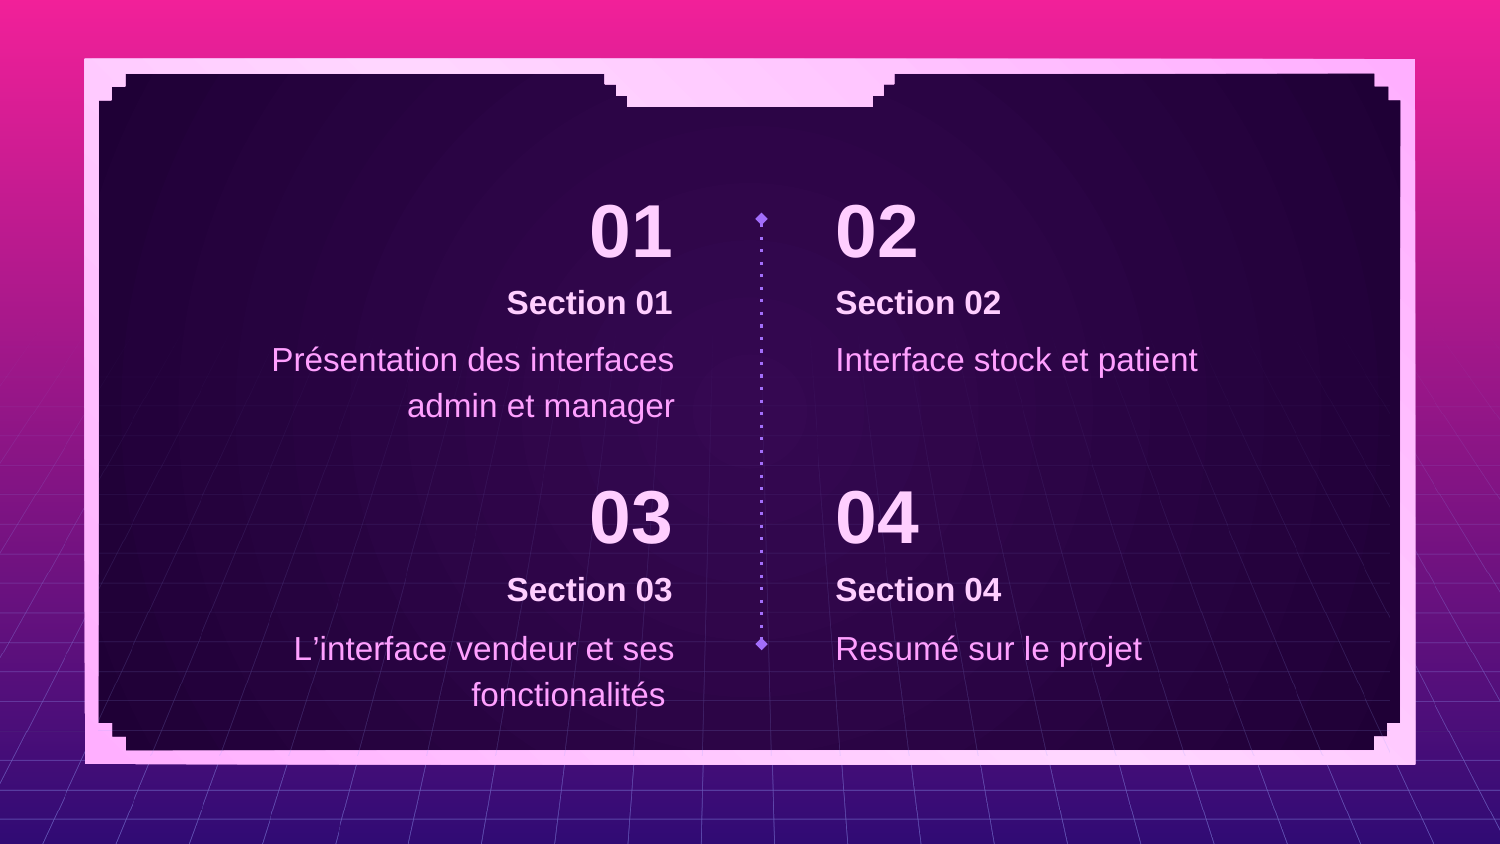

# 01
02
Section 01
Section 02
Présentation des interfaces admin et manager
Interface stock et patient

03
04
Section 03
Section 04
L’interface vendeur et ses fonctionalités
Resumé sur le projet